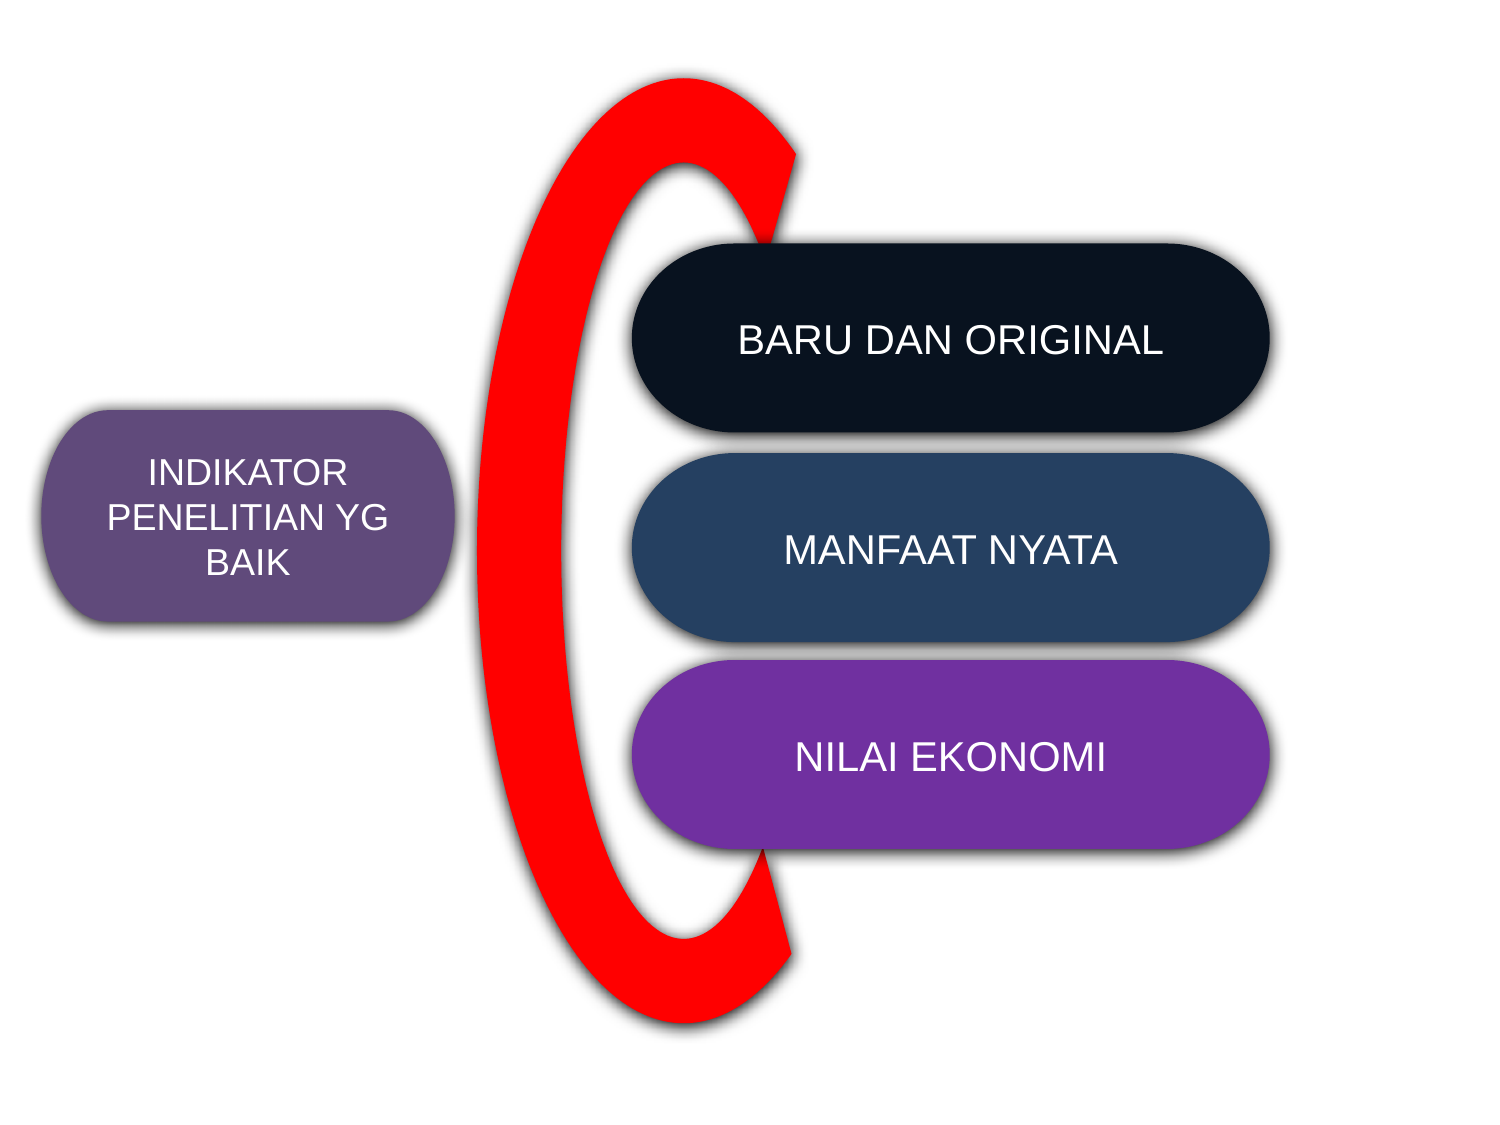

BARU DAN ORIGINAL

INDIKATOR PENELITIAN YG BAIK
MANFAAT NYATA
NILAI EKONOMI